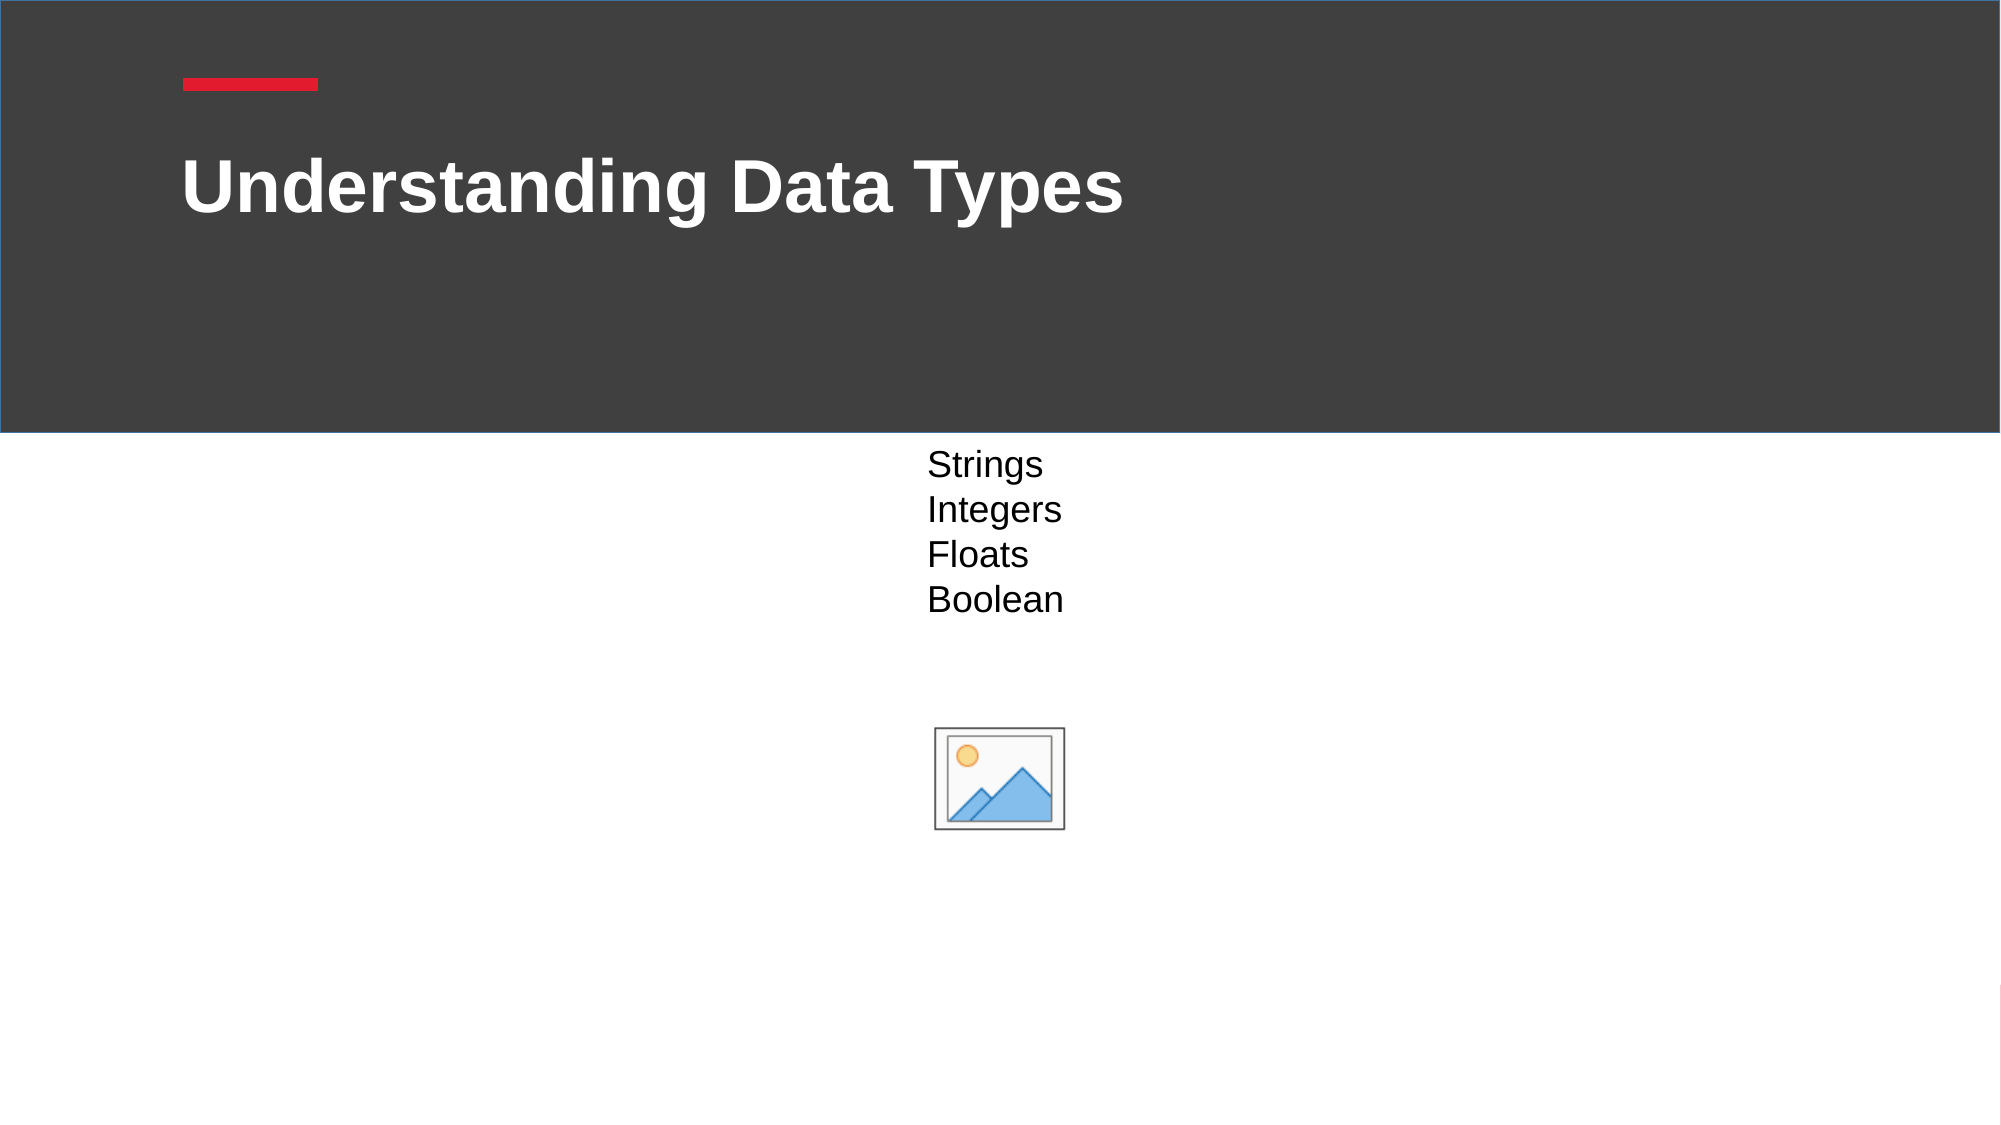

# Understanding Data Types

Strings
Integers
Floats
Boolean